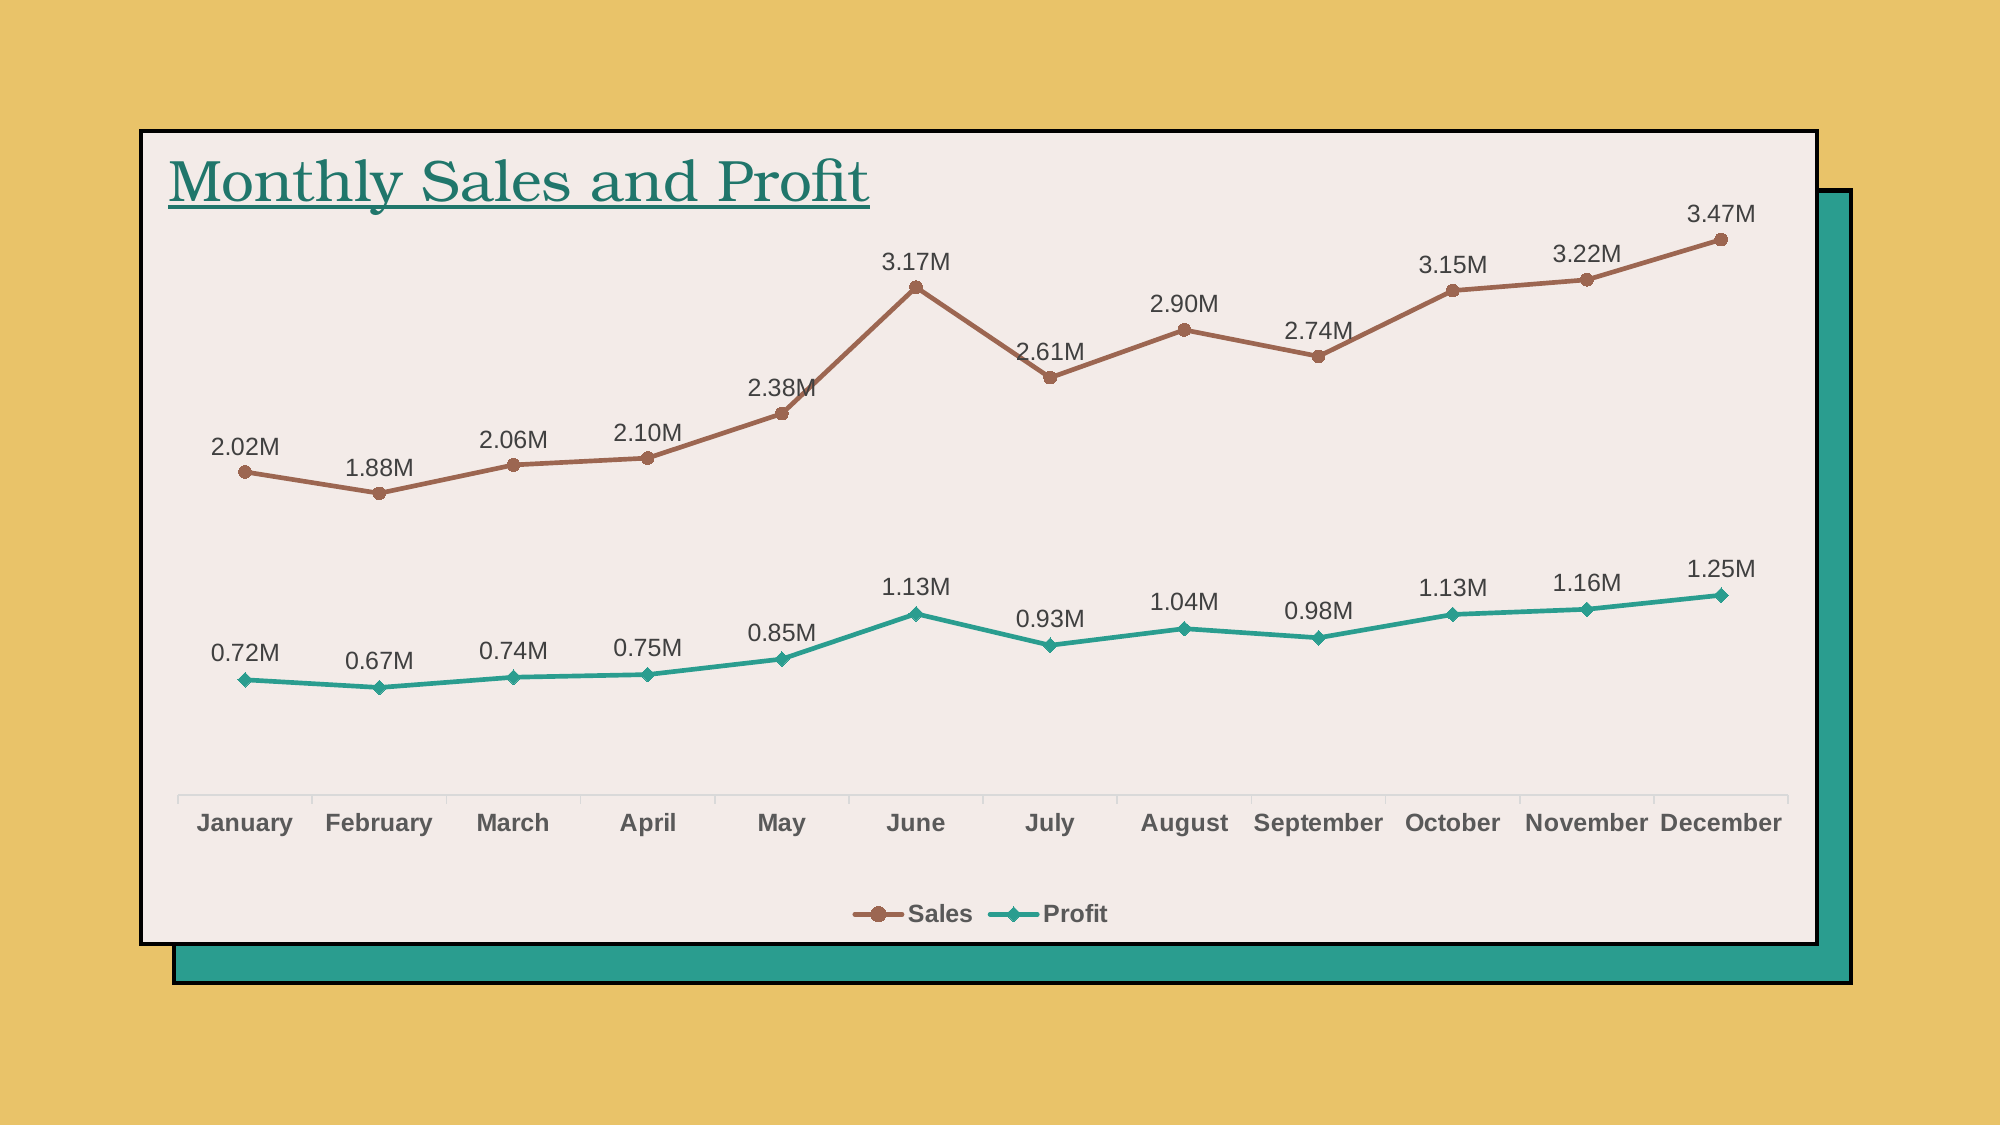

Monthly Sales and Profit

### Chart

| Category | Column1 | Sales | Profit |
|---|---|---|---|
| January | None | 2018058.4872999773 | 719229.1723000163 |
| February | None | 1884252.0600999782 | 671204.0945000168 |
| March | None | 2061276.181699977 | 735024.1957000218 |
| April | None | 2104306.8120999746 | 751861.6564000198 |
| May | None | 2381564.4829000207 | 848610.069600019 |
| June | None | 3171071.969199977 | 1131538.1076000477 |
| July | None | 2606019.0472000083 | 934906.6431000152 |
| August | None | 2904704.1520999875 | 1038547.8974000213 |
| September | None | 2739697.173599993 | 981715.9679000191 |
| October | None | 3149993.7751999856 | 1127381.2159000472 |
| November | None | 3217775.107499981 | 1159565.4741000503 |
| December | None | 3468652.201899972 | 1247329.5414000596 |